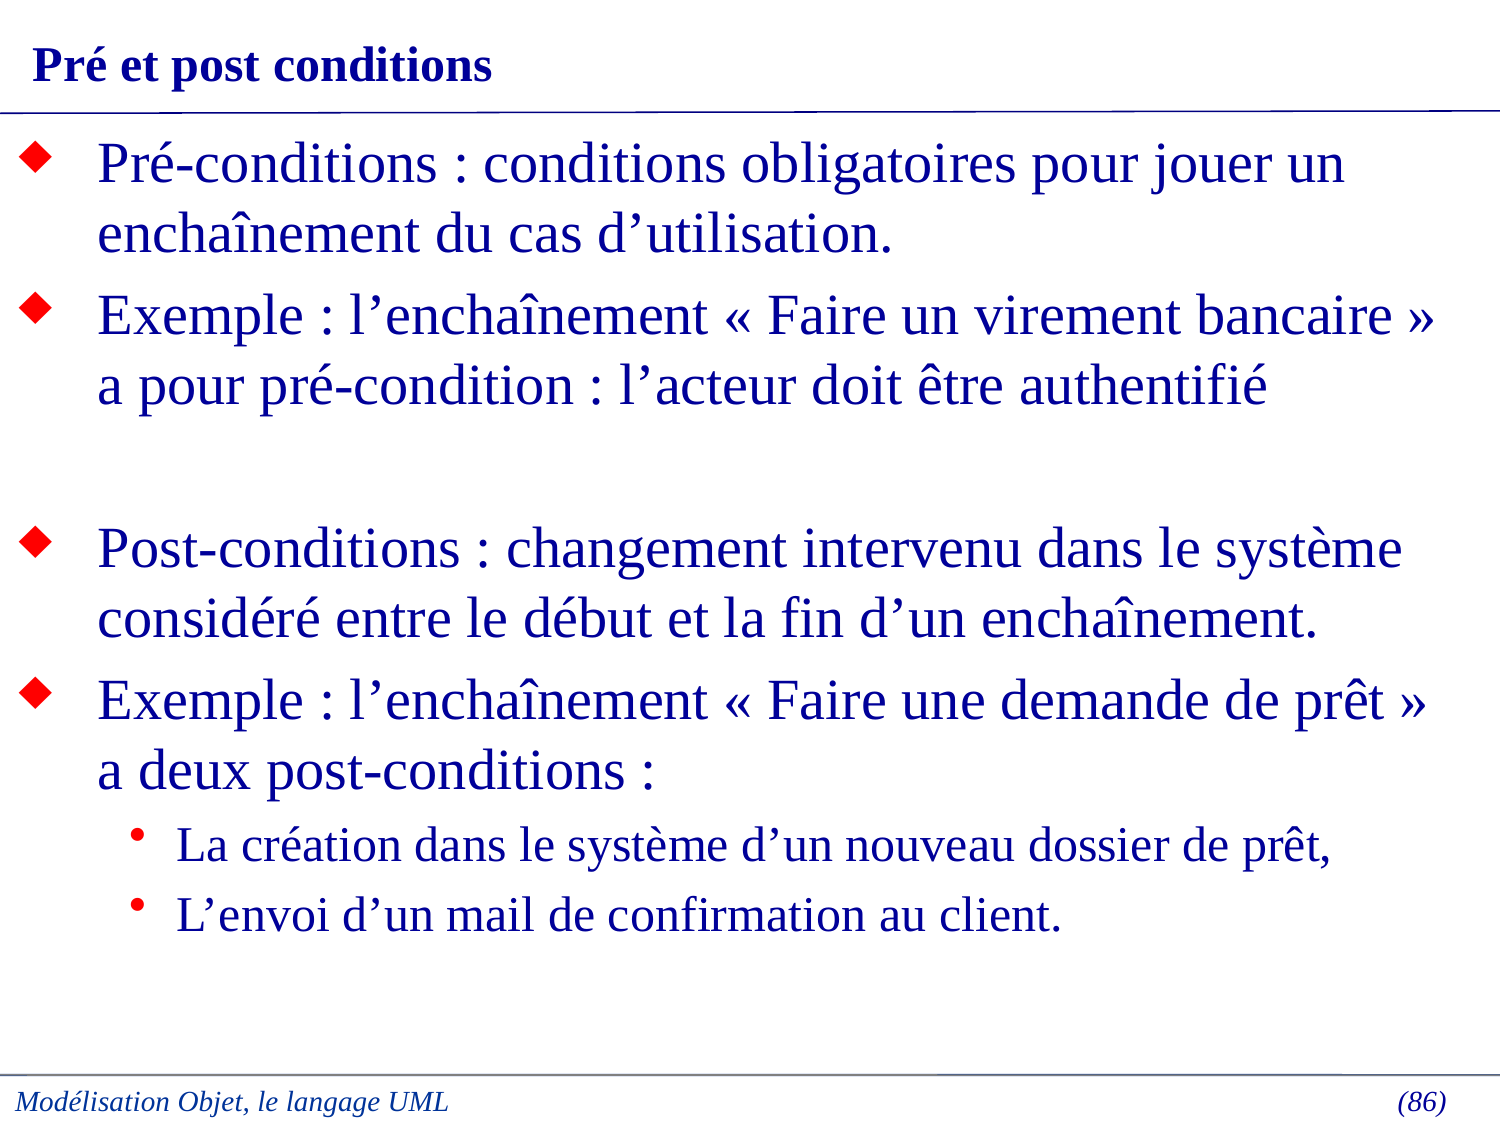

# Pré et post conditions
Pré-conditions : conditions obligatoires pour jouer un enchaînement du cas d’utilisation.
Exemple : l’enchaînement « Faire un virement bancaire » a pour pré-condition : l’acteur doit être authentifié

Post-conditions : changement intervenu dans le système considéré entre le début et la fin d’un enchaînement.
Exemple : l’enchaînement « Faire une demande de prêt » a deux post-conditions :
La création dans le système d’un nouveau dossier de prêt,
L’envoi d’un mail de confirmation au client.
Modélisation Objet, le langage UML
 (86)